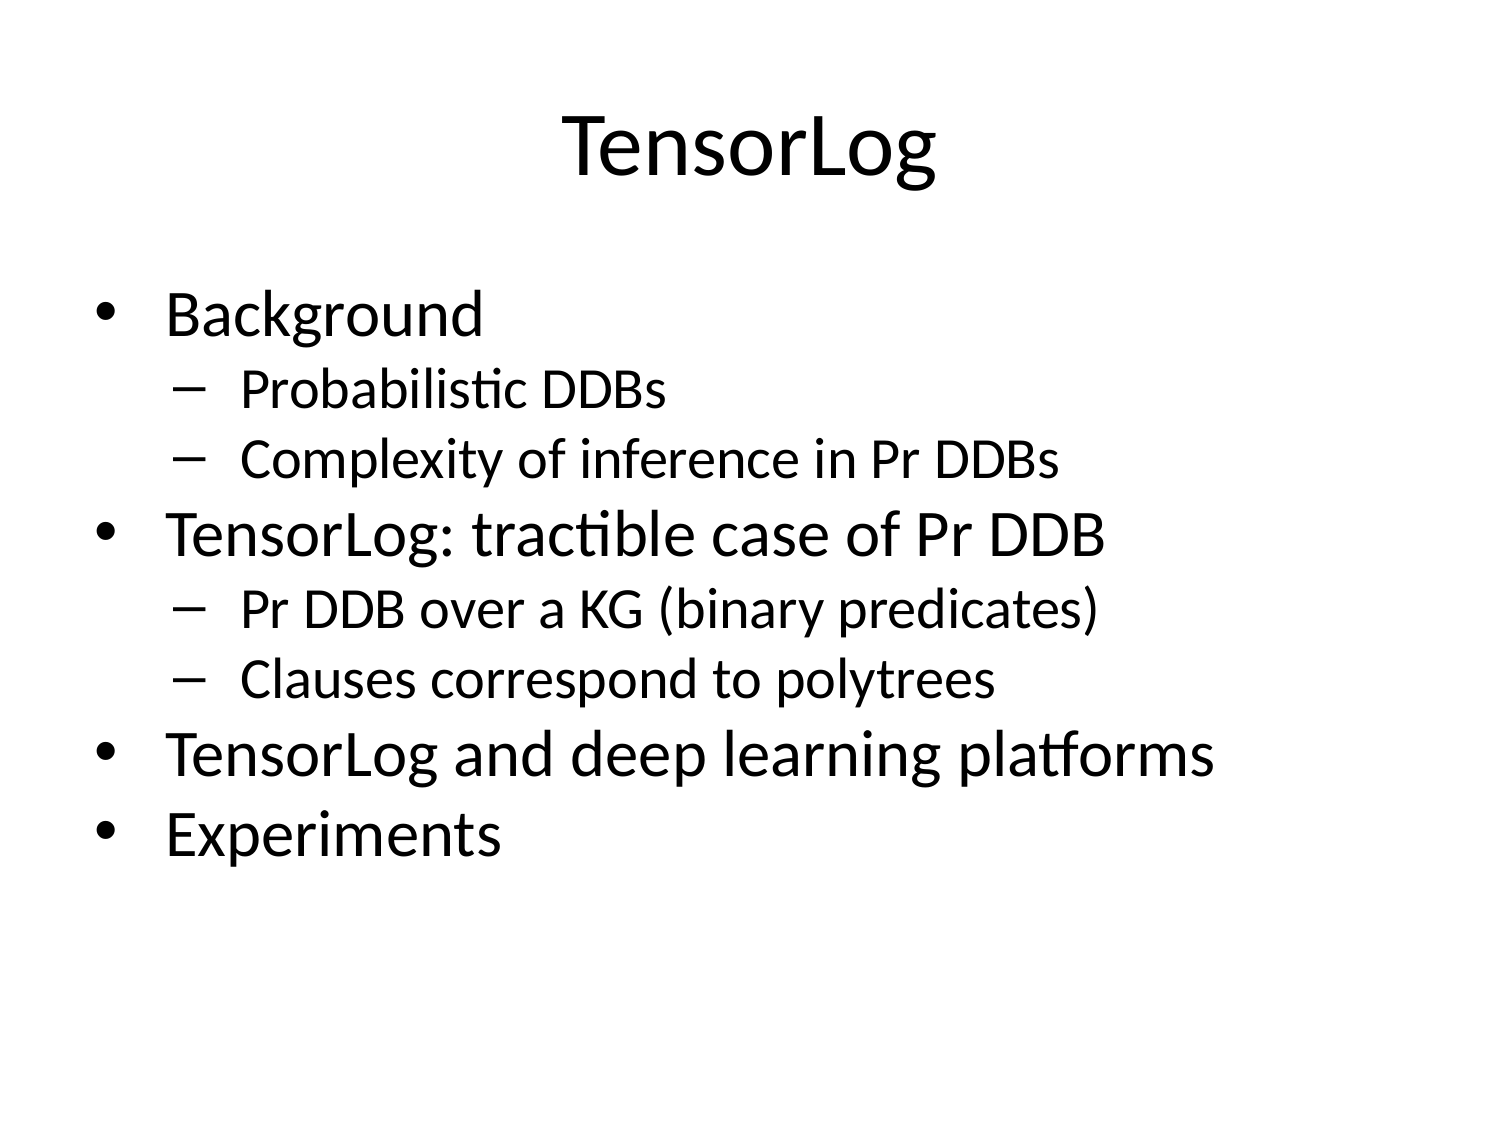

# TensorLog
Background
Probabilistic DDBs
Complexity of inference in Pr DDBs
TensorLog: tractible case of Pr DDB
Pr DDB over a KG (binary predicates)
Clauses correspond to polytrees
TensorLog and deep learning platforms
Experiments